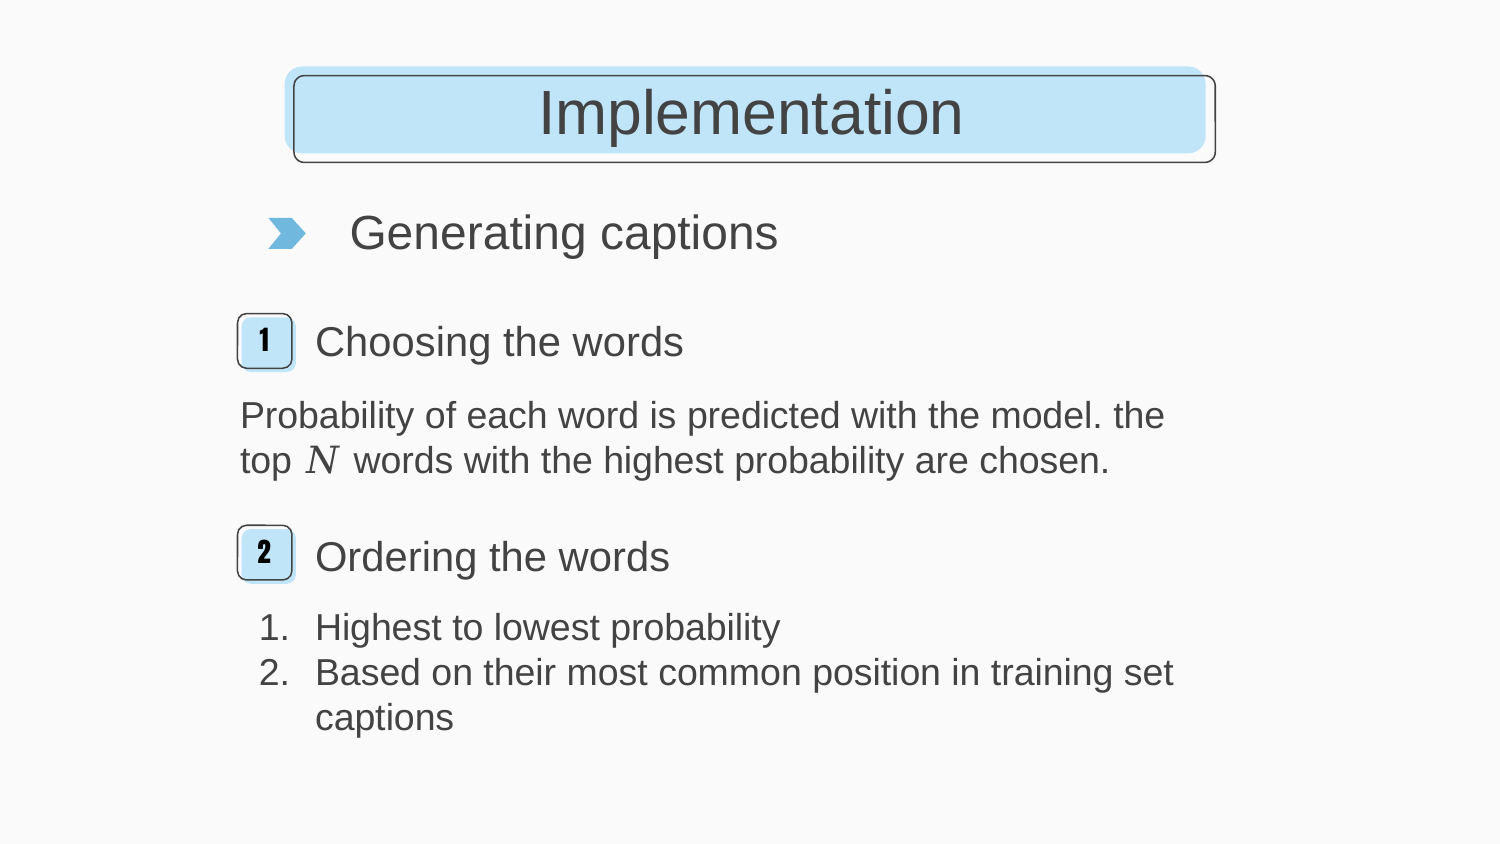

Implementation
# Generating captions

Choosing the words

1
Probability of each word is predicted with the model. the top 𝑁 words with the highest probability are chosen.
Ordering the words

2
Highest to lowest probability
Based on their most common position in training set captions